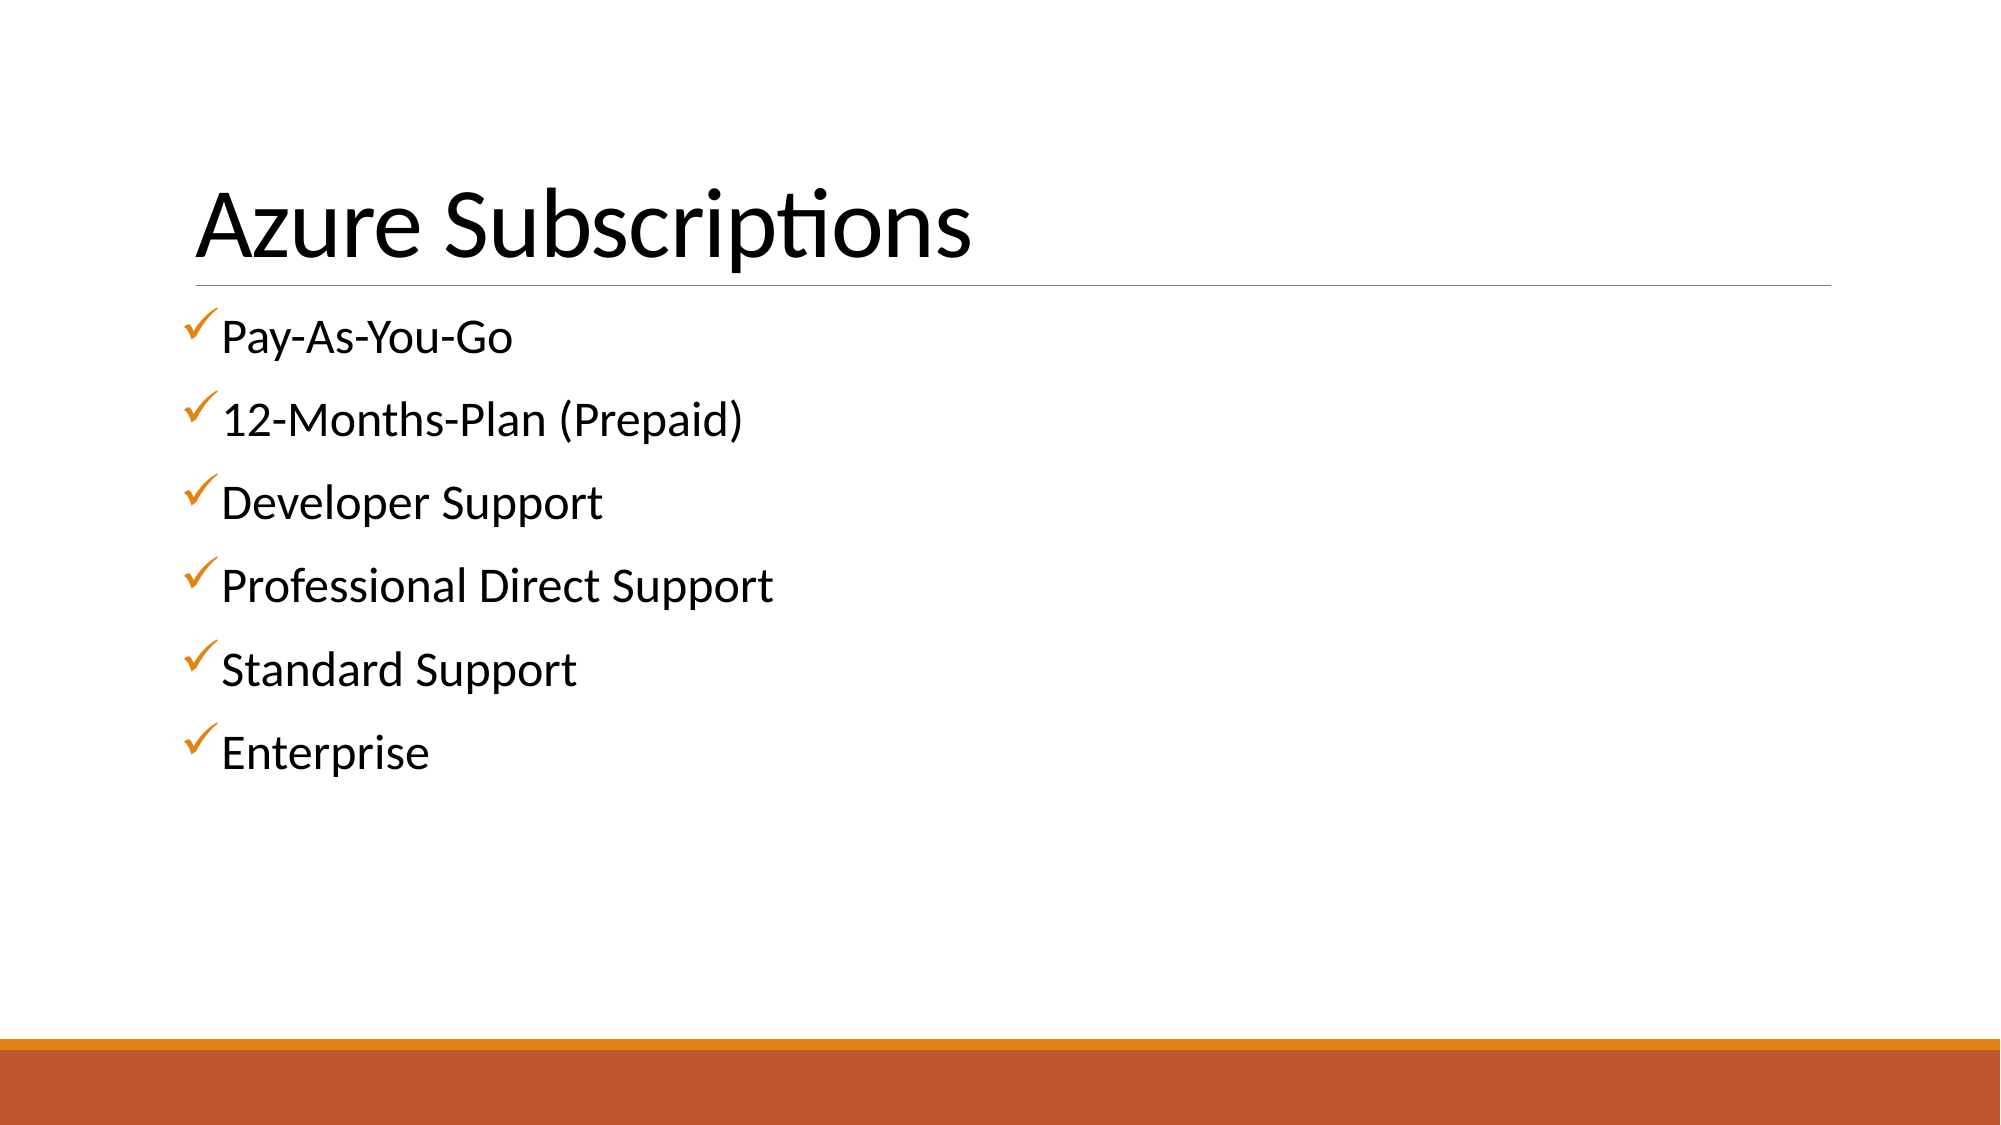

# Azure Subscriptions
Pay-As-You-Go
12-Months-Plan (Prepaid)
Developer Support
Professional Direct Support
Standard Support
Enterprise